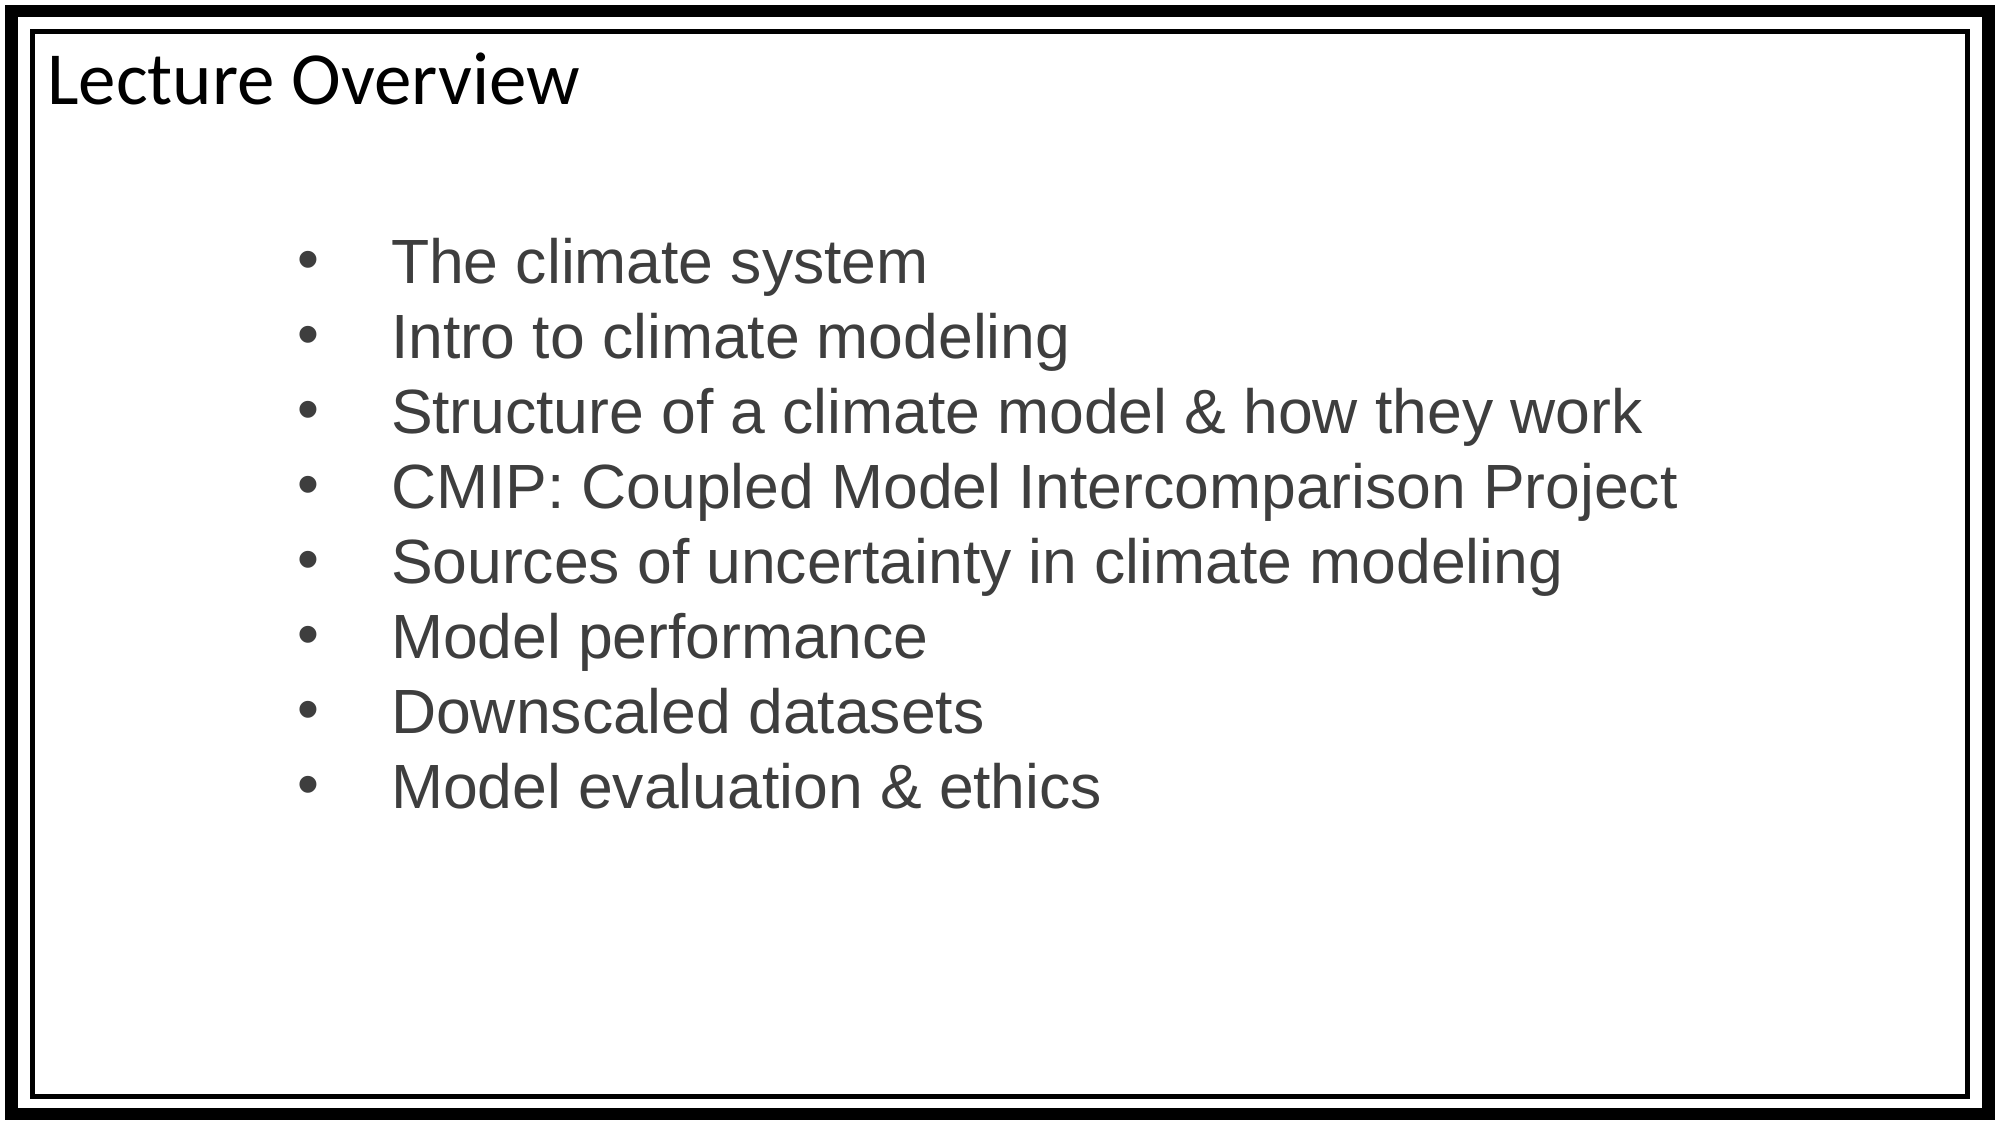

# Lecture Overview

The climate system
Intro to climate modeling
Structure of a climate model & how they work
CMIP: Coupled Model Intercomparison Project
Sources of uncertainty in climate modeling
Model performance
Downscaled datasets
Model evaluation & ethics